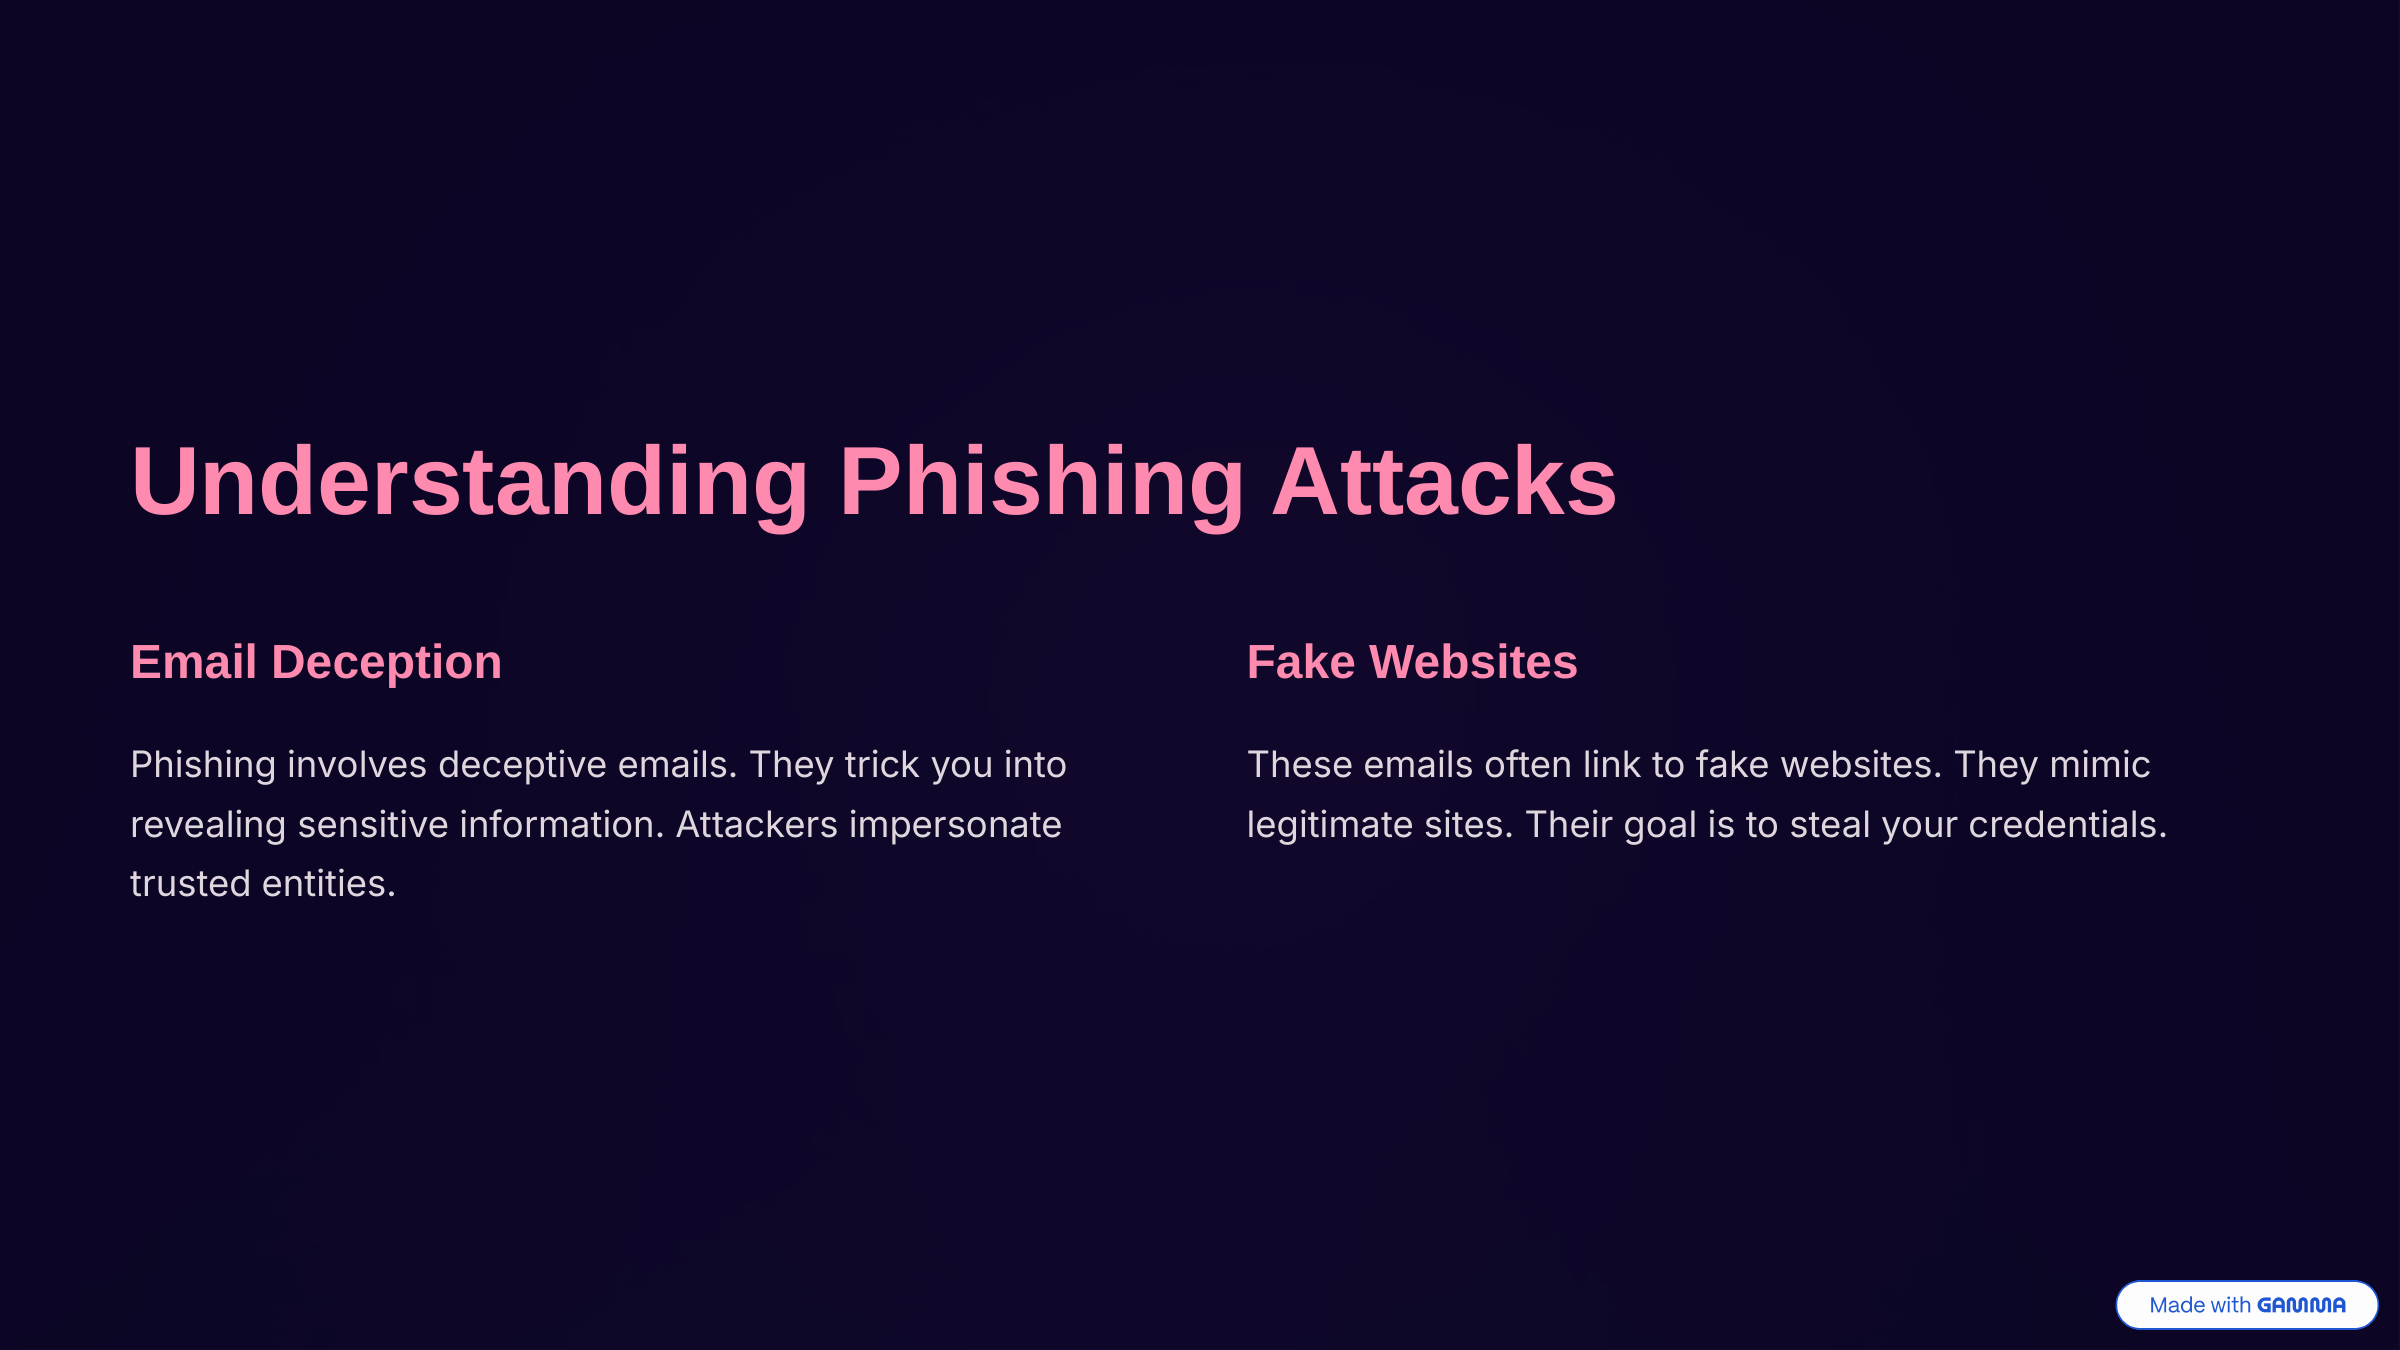

Understanding Phishing Attacks
Email Deception
Fake Websites
Phishing involves deceptive emails. They trick you into revealing sensitive information. Attackers impersonate trusted entities.
These emails often link to fake websites. They mimic legitimate sites. Their goal is to steal your credentials.